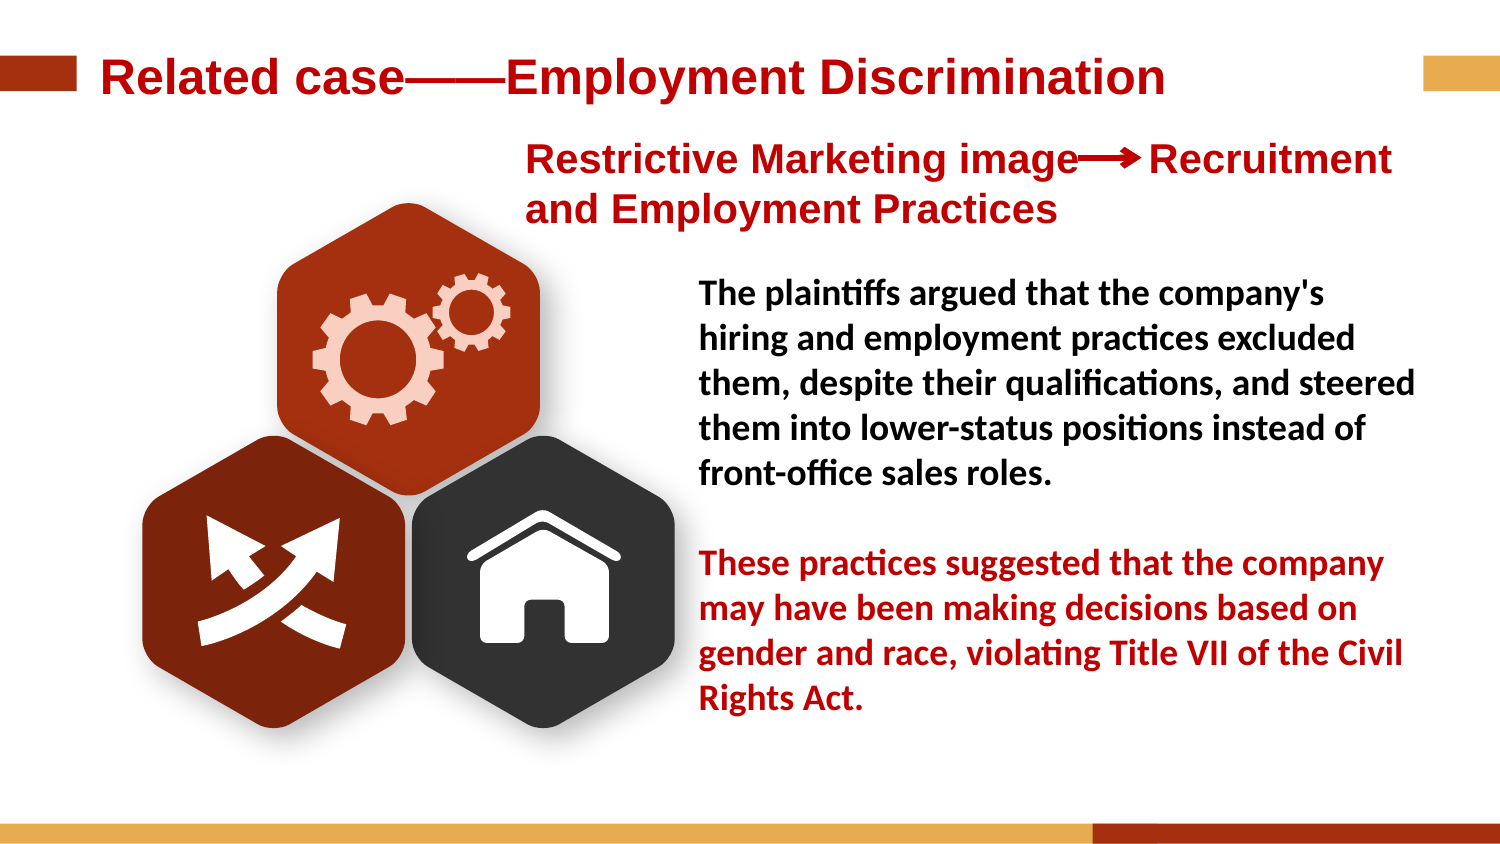

Related case——Employment Discrimination

Restrictive Marketing image      Recruitment and Employment Practices

The plaintiffs argued that the company's hiring and employment practices excluded them, despite their qualifications, and steered them into lower-status positions instead of front-office sales roles.

These practices suggested that the company may have been making decisions based on gender and race, violating Title VII of the Civil Rights Act.